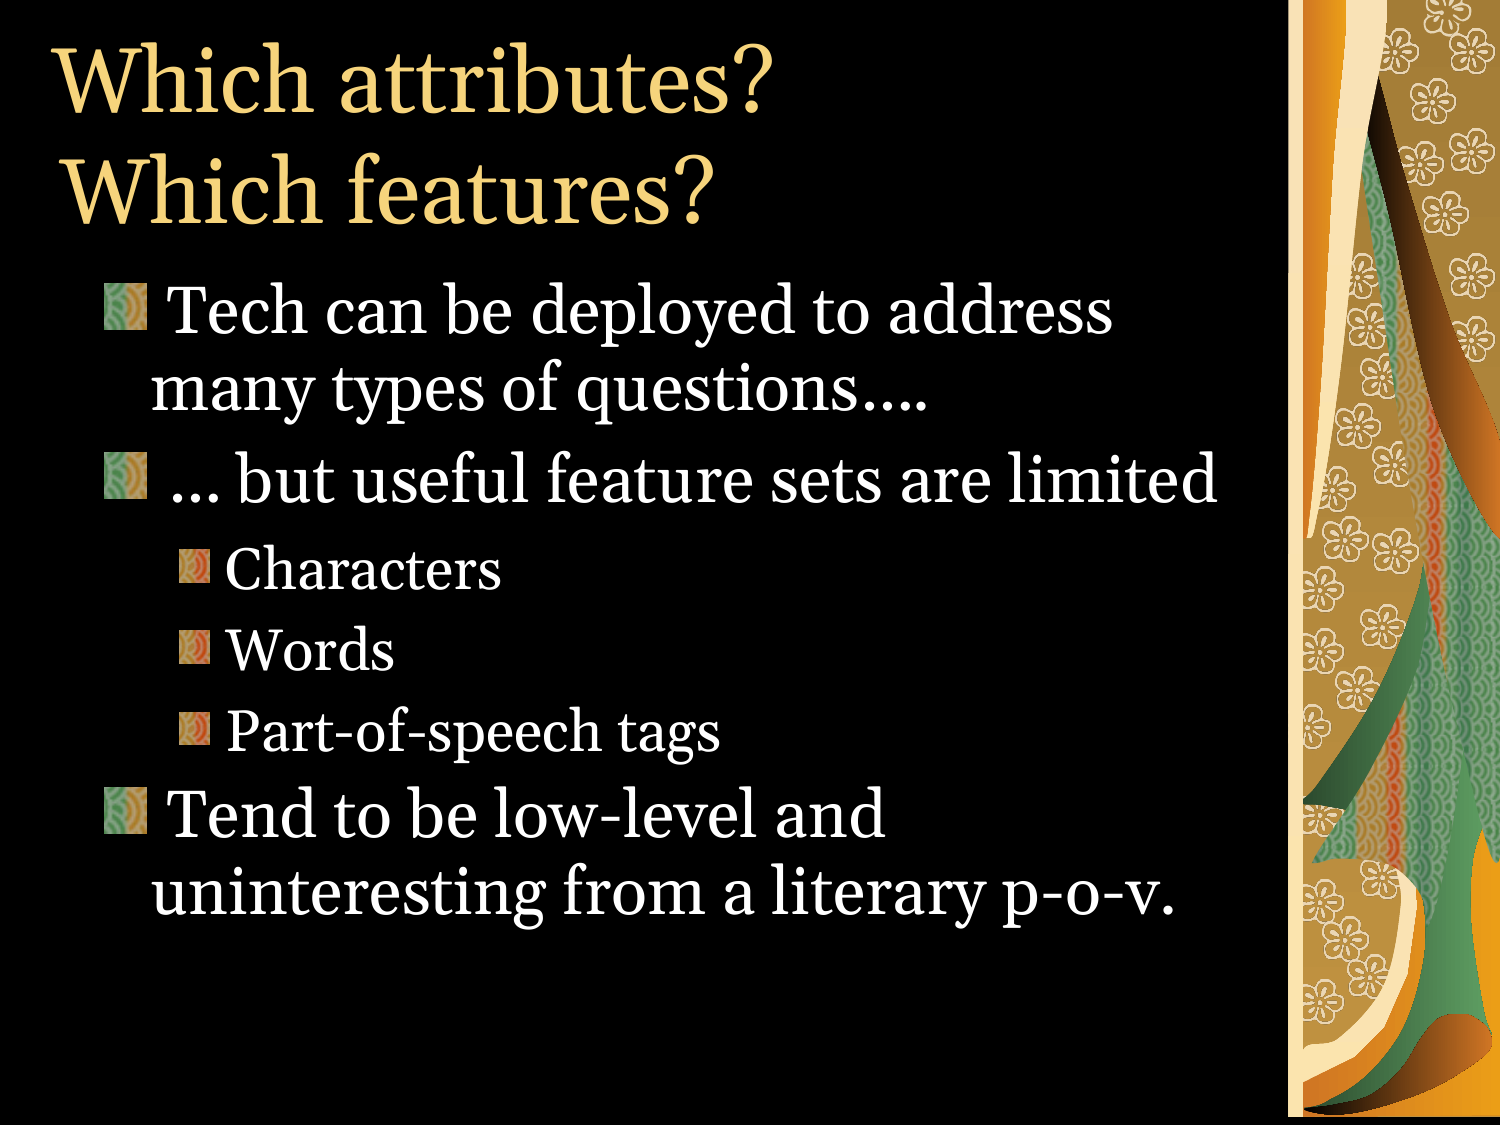

# Which attributes? Which features?
 Tech can be deployed to address many types of questions….
 … but useful feature sets are limited
Characters
Words
Part-of-speech tags
 Tend to be low-level and uninteresting from a literary p-o-v.